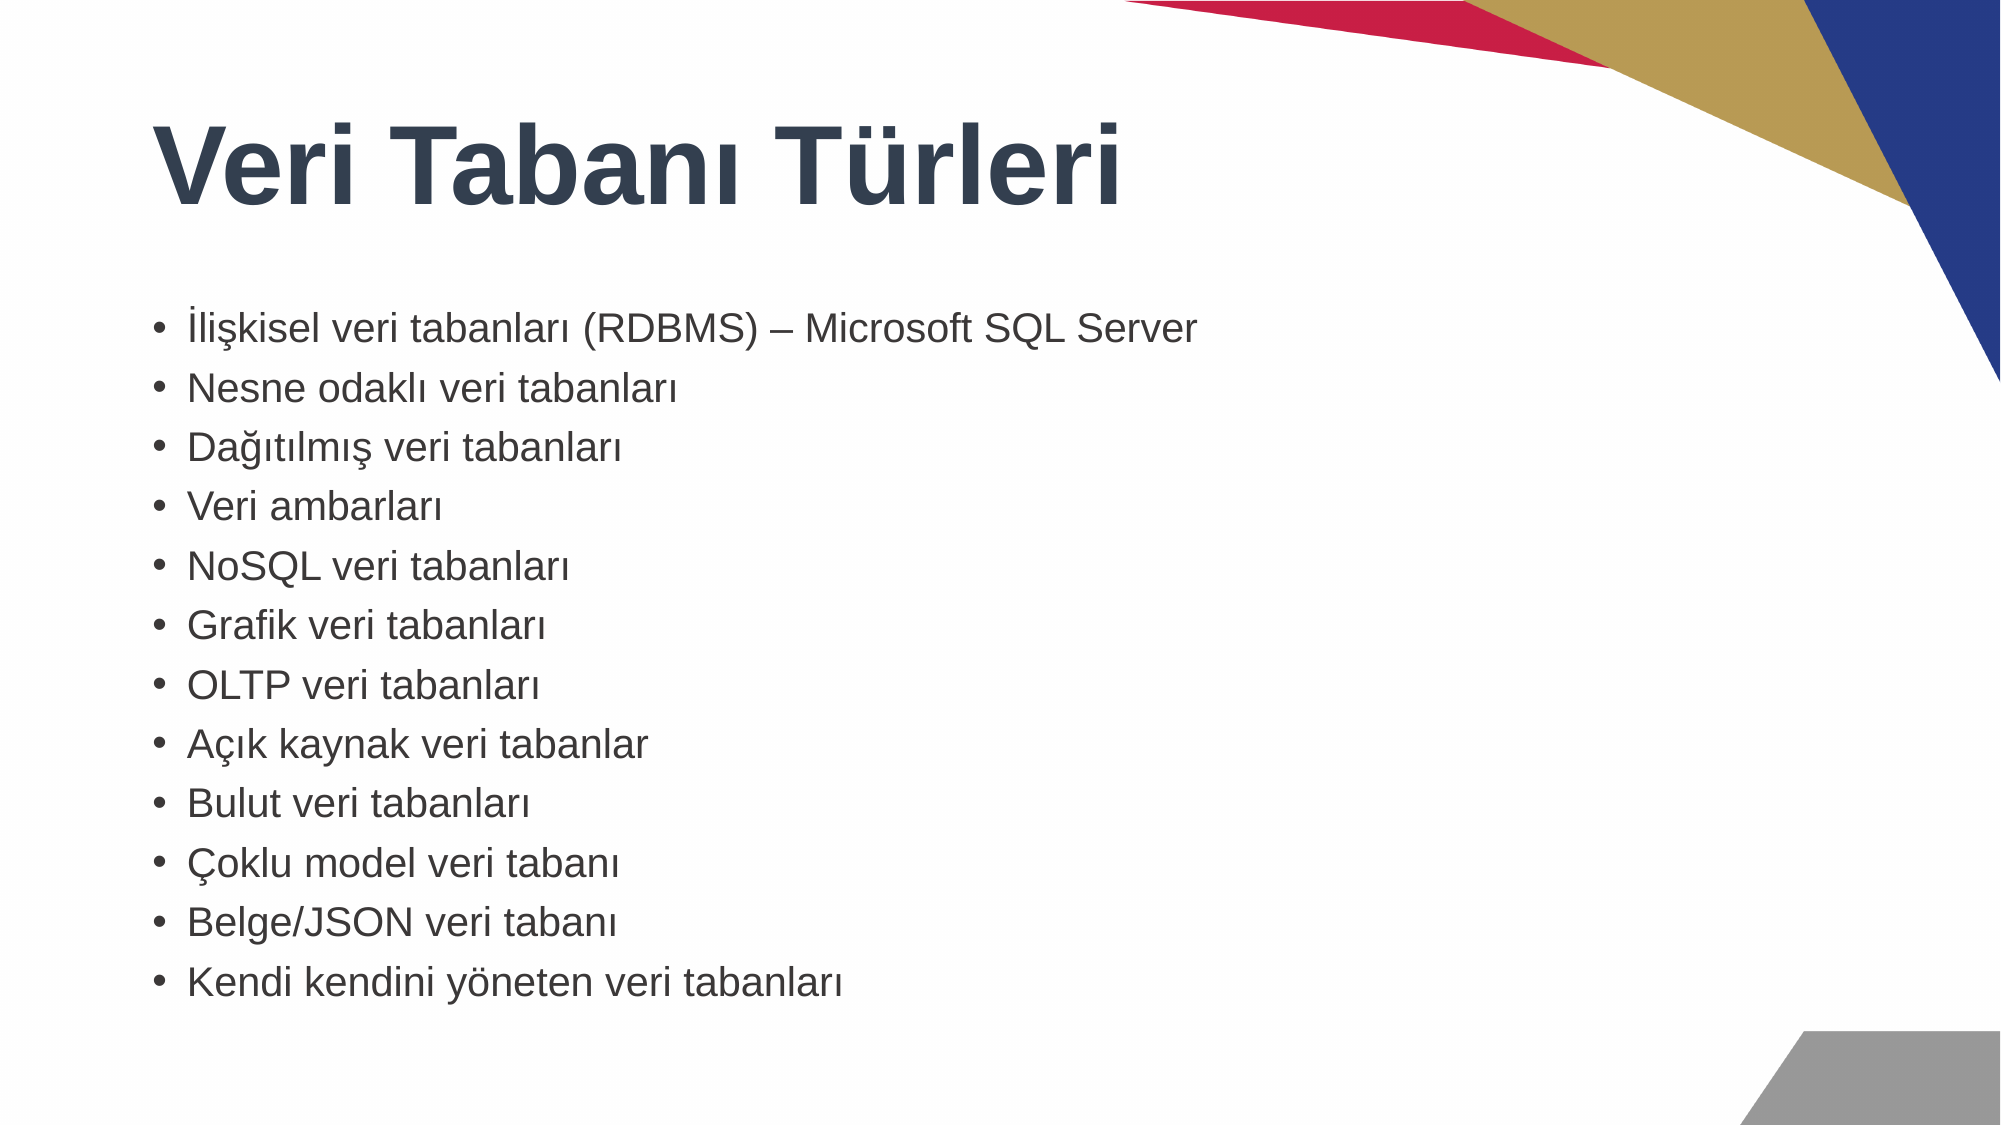

# Veri Tabanı Türleri
İlişkisel veri tabanları (RDBMS) – Microsoft SQL Server
Nesne odaklı veri tabanları
Dağıtılmış veri tabanları
Veri ambarları
NoSQL veri tabanları
Grafik veri tabanları
OLTP veri tabanları
Açık kaynak veri tabanlar
Bulut veri tabanları
Çoklu model veri tabanı
Belge/JSON veri tabanı
Kendi kendini yöneten veri tabanları